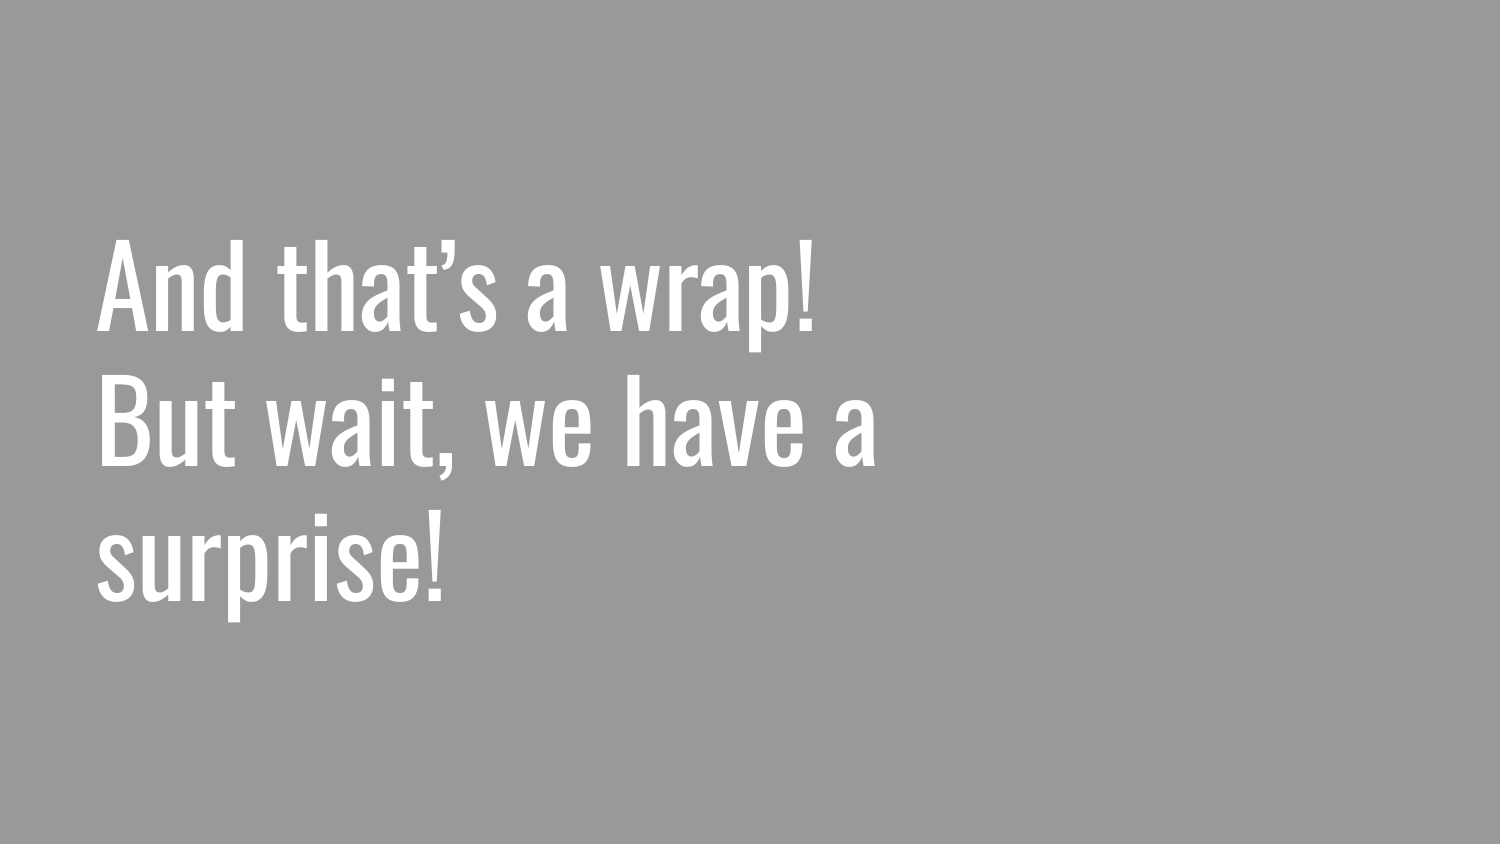

And that’s a wrap!
But wait, we have a surprise!